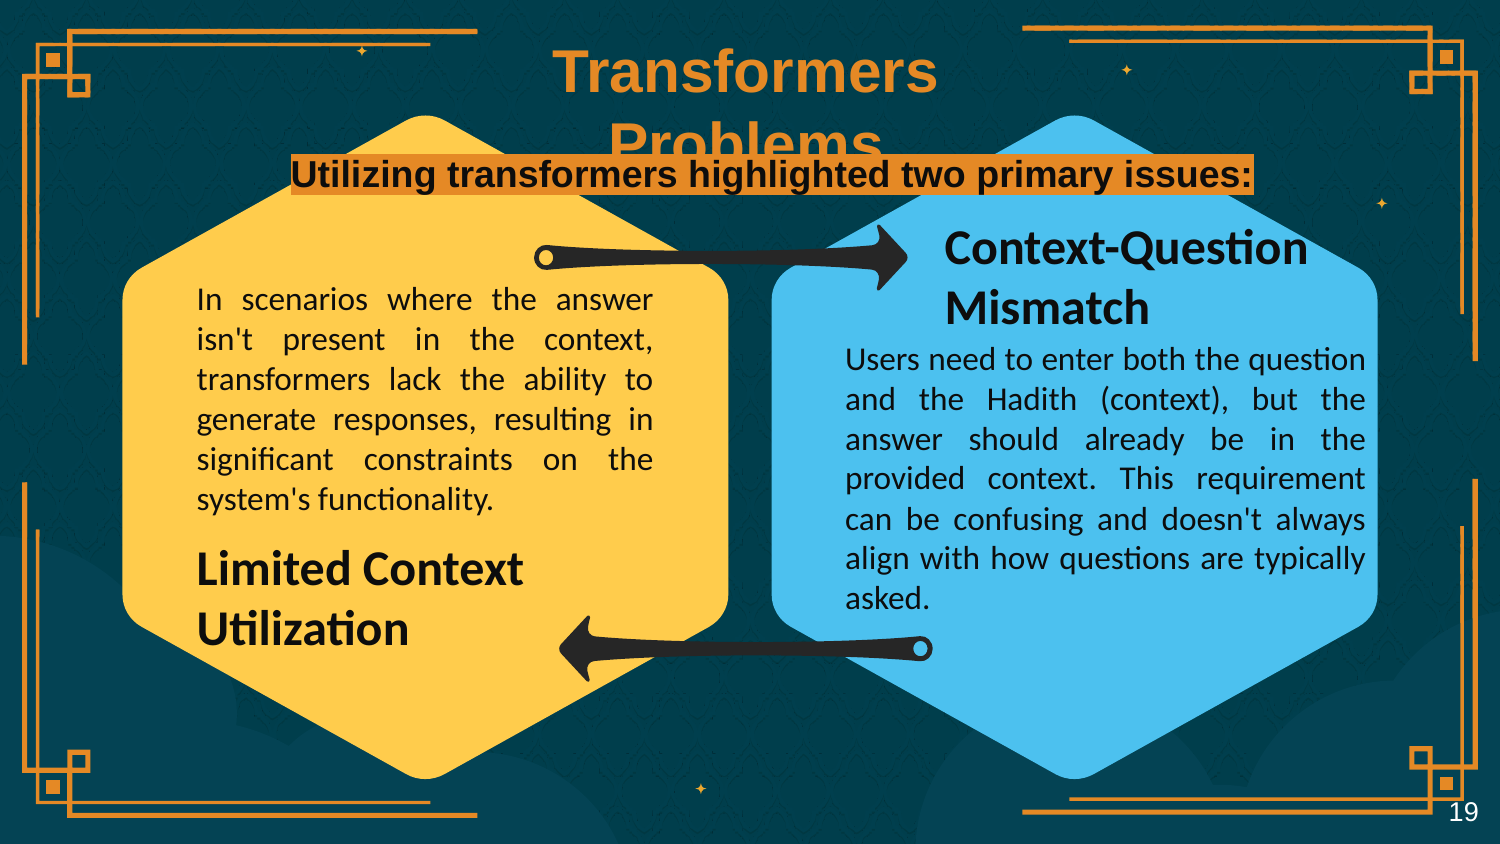

Transformers Problems

Utilizing transformers highlighted two primary issues:
Context-Question Mismatch
Users need to enter both the question and the Hadith (context), but the answer should already be in the provided context. This requirement can be confusing and doesn't always align with how questions are typically asked.

In scenarios where the answer isn't present in the context, transformers lack the ability to generate responses, resulting in significant constraints on the system's functionality.
Limited Context Utilization

19